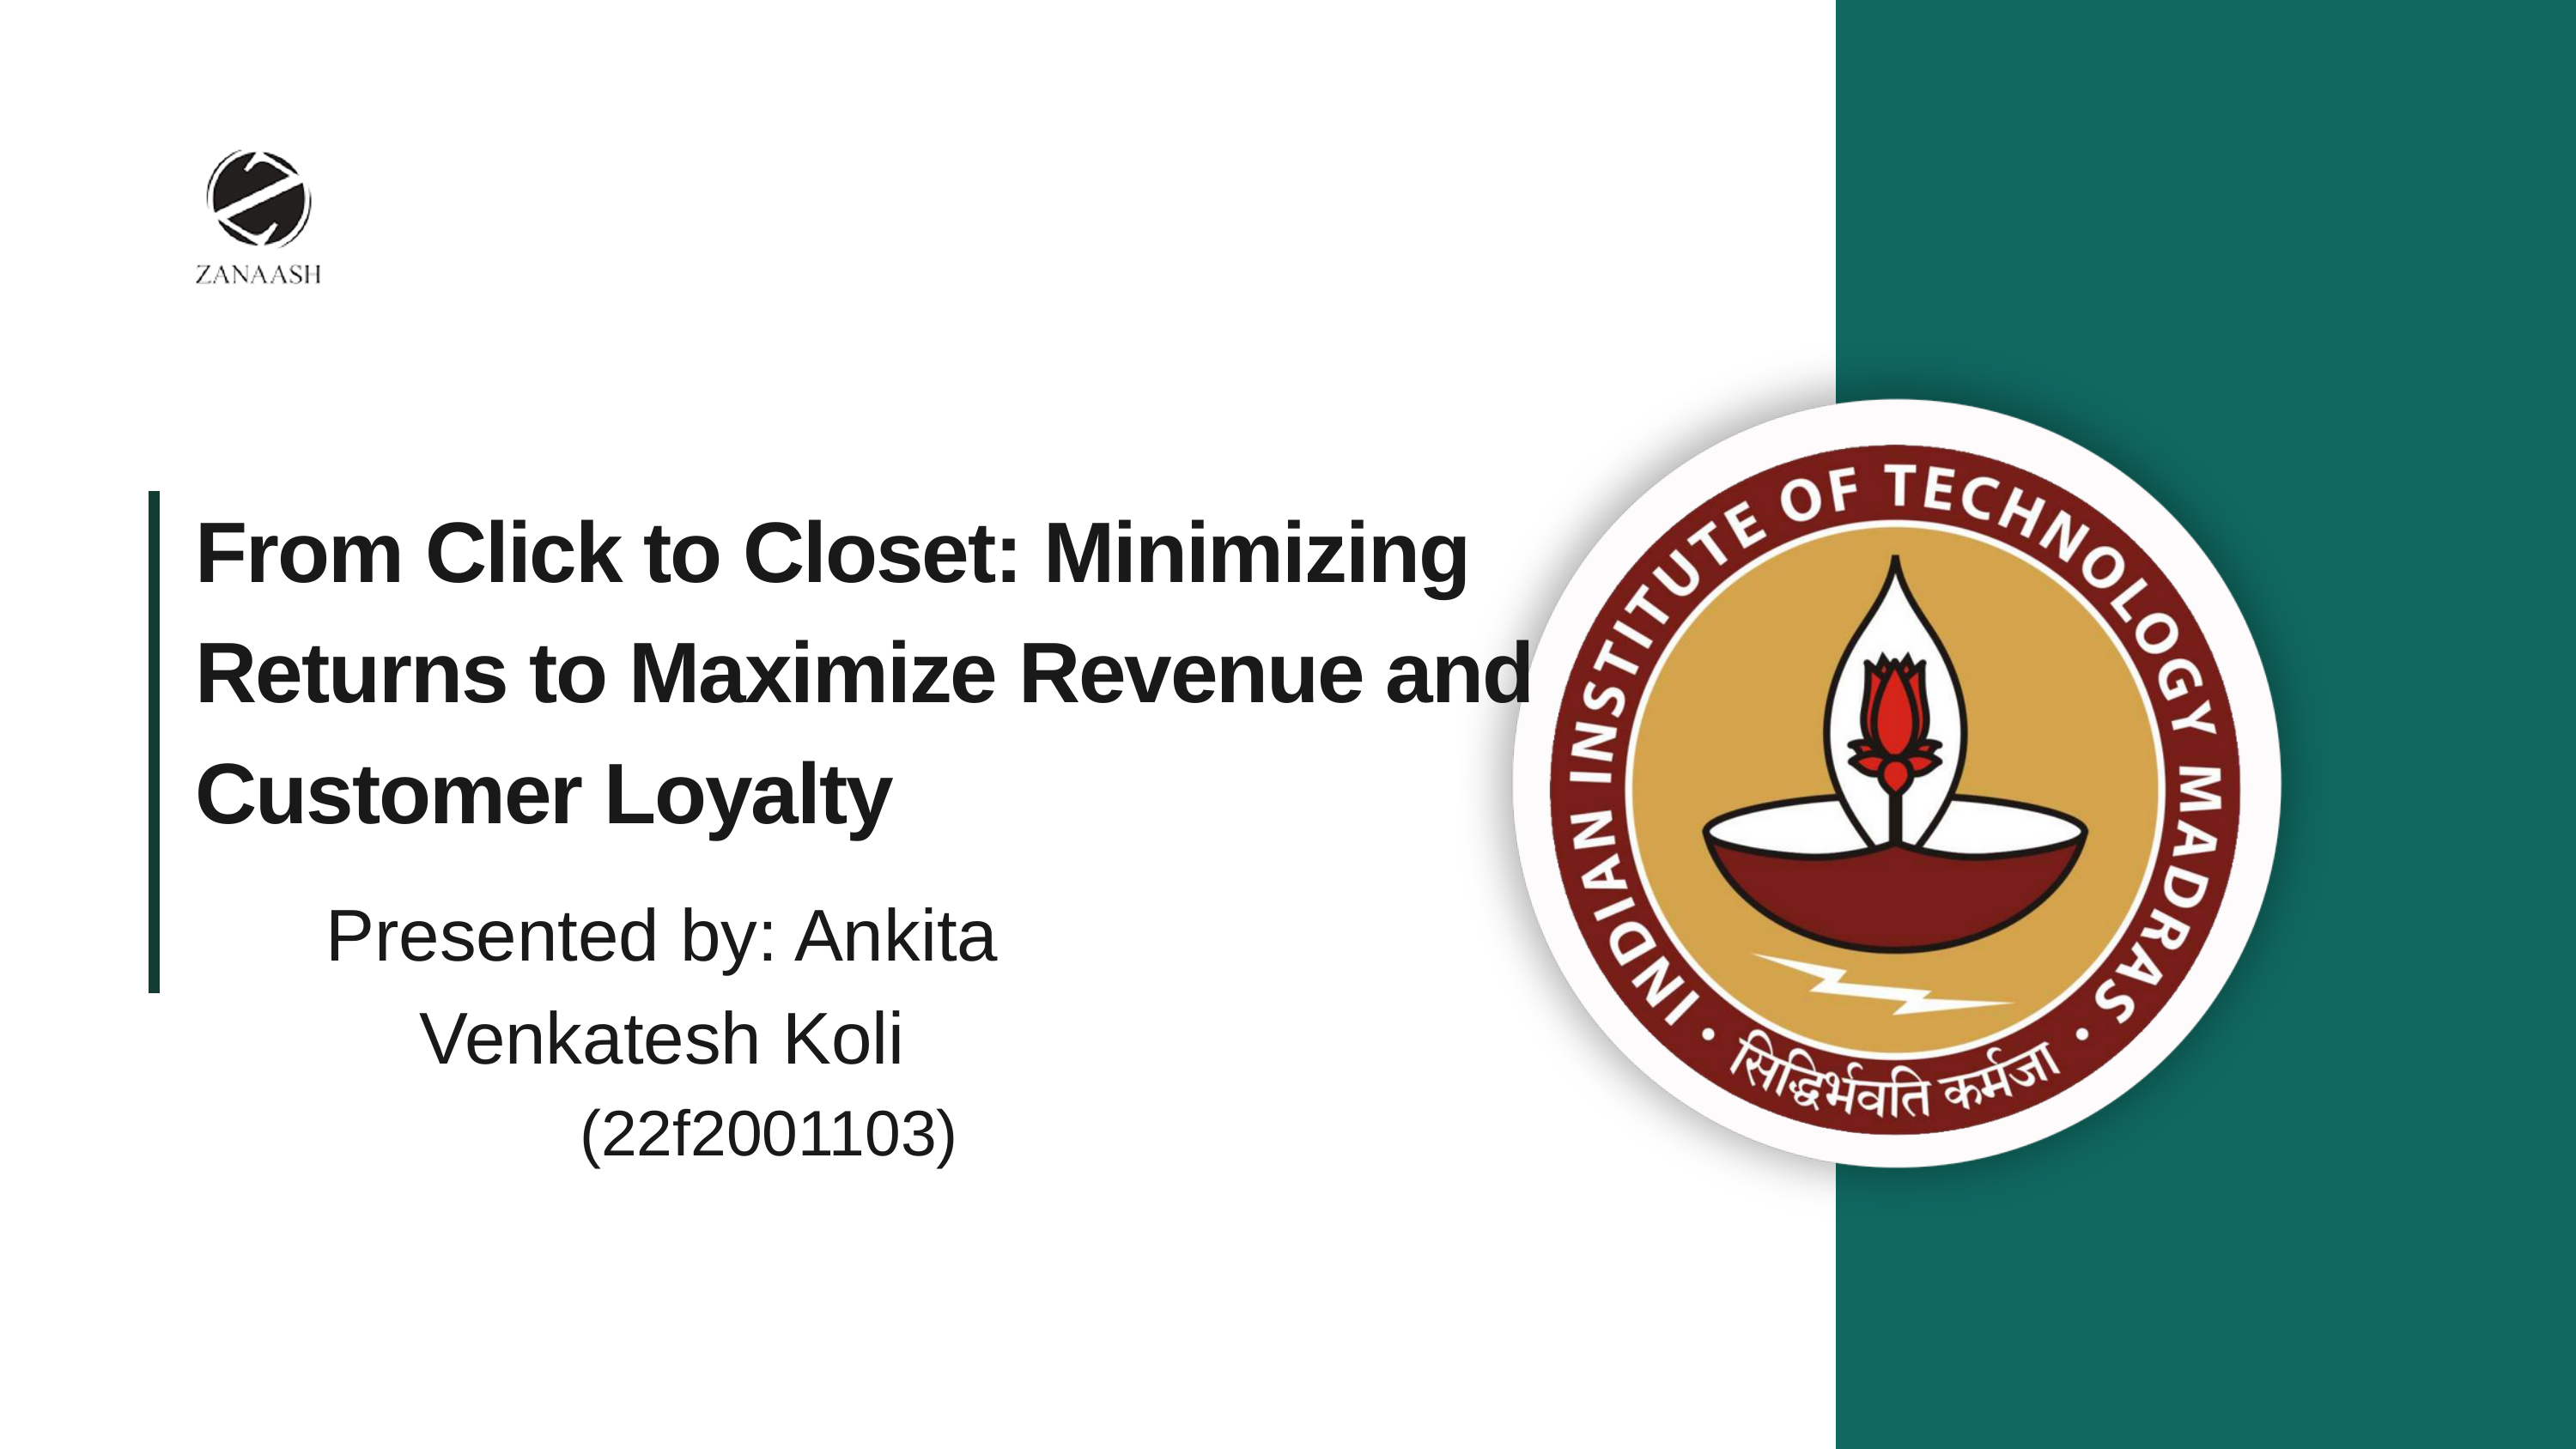

From Click to Closet: Minimizing Returns to Maximize Revenue and Customer Loyalty

Presented by: Ankita Venkatesh Koli
            (22f2001103)